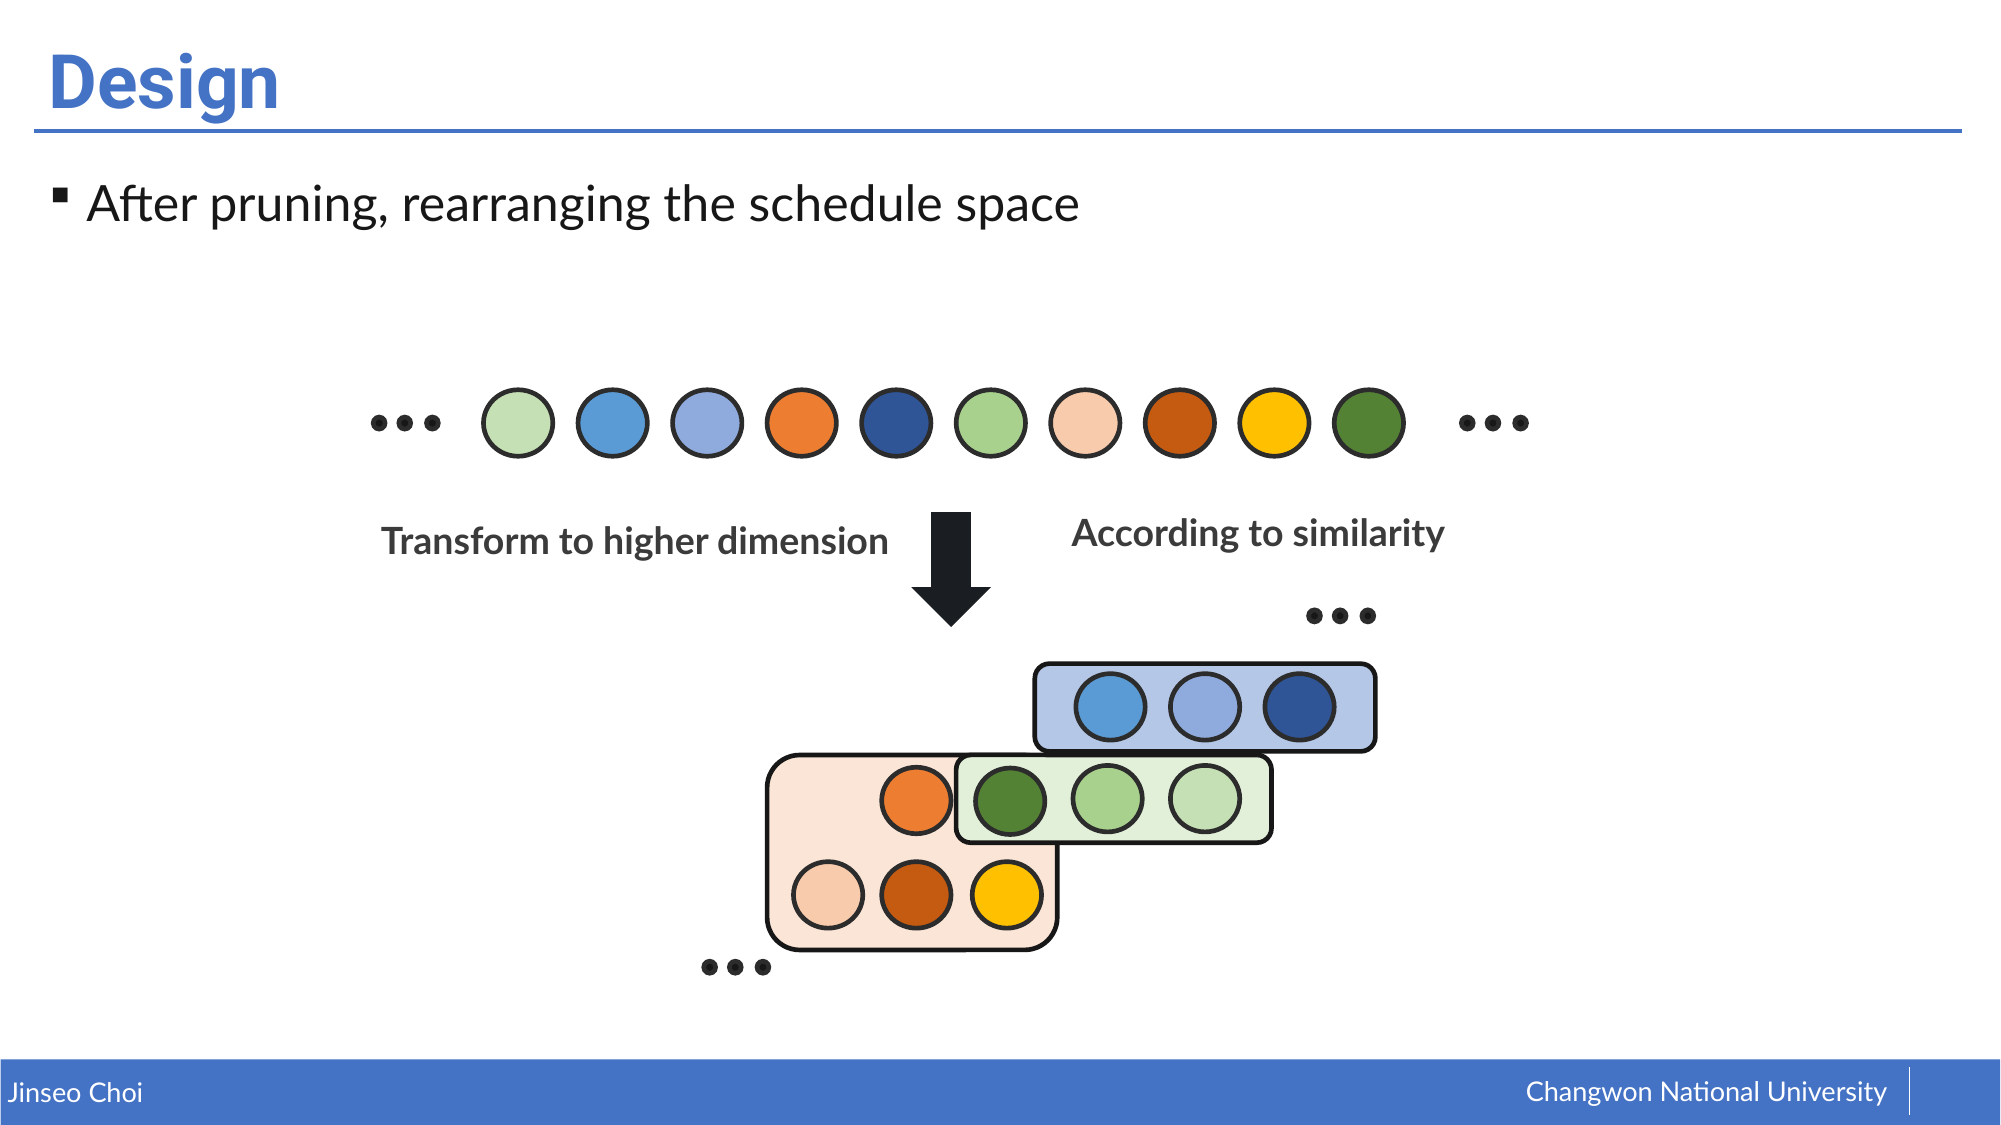

# Design
After pruning, rearranging the schedule space

According to similarity
Transform to higher dimension

x